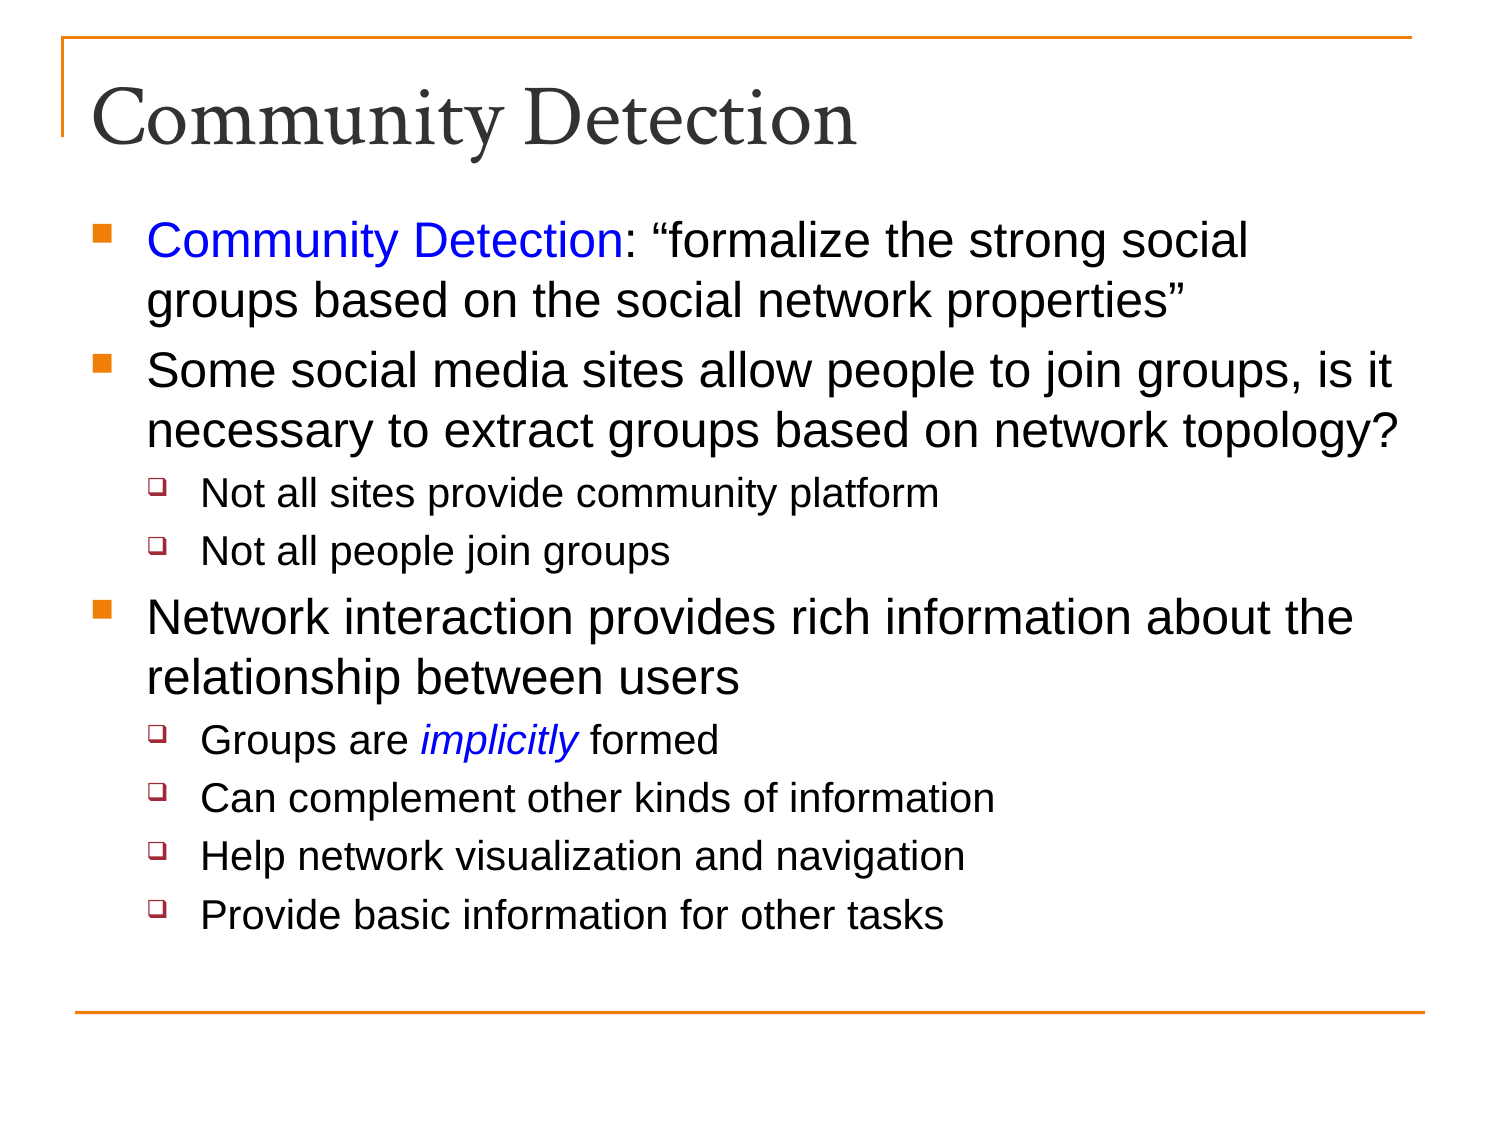

# Community Detection
Community Detection: “formalize the strong social groups based on the social network properties”
Some social media sites allow people to join groups, is it necessary to extract groups based on network topology?
Not all sites provide community platform
Not all people join groups
Network interaction provides rich information about the relationship between users
Groups are implicitly formed
Can complement other kinds of information
Help network visualization and navigation
Provide basic information for other tasks